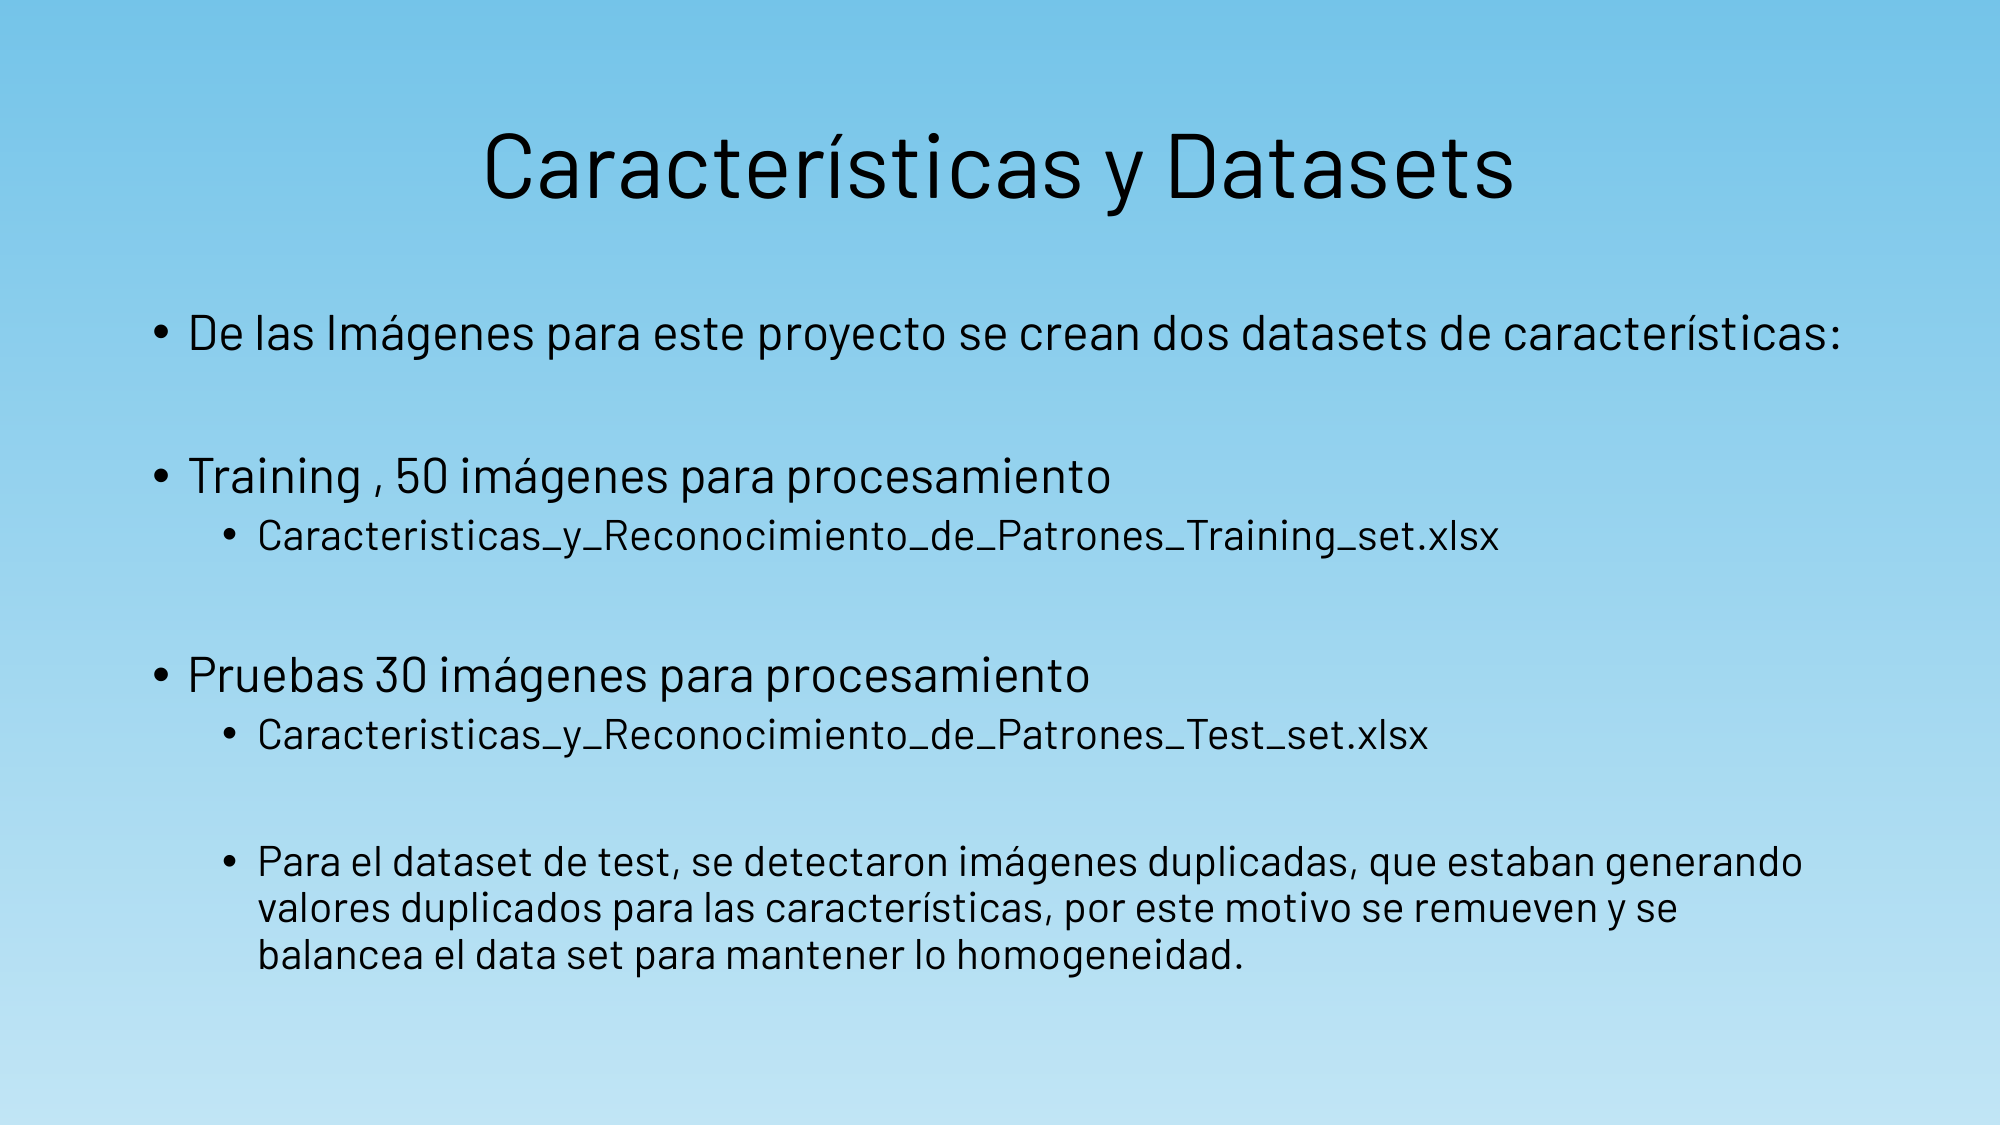

# Características y Datasets
De las Imágenes para este proyecto se crean dos datasets de características:

Training , 50 imágenes para procesamiento
Caracteristicas_y_Reconocimiento_de_Patrones_Training_set.xlsx

Pruebas 30 imágenes para procesamiento
Caracteristicas_y_Reconocimiento_de_Patrones_Test_set.xlsx

Para el dataset de test, se detectaron imágenes duplicadas, que estaban generando valores duplicados para las características, por este motivo se remueven y se balancea el data set para mantener lo homogeneidad.